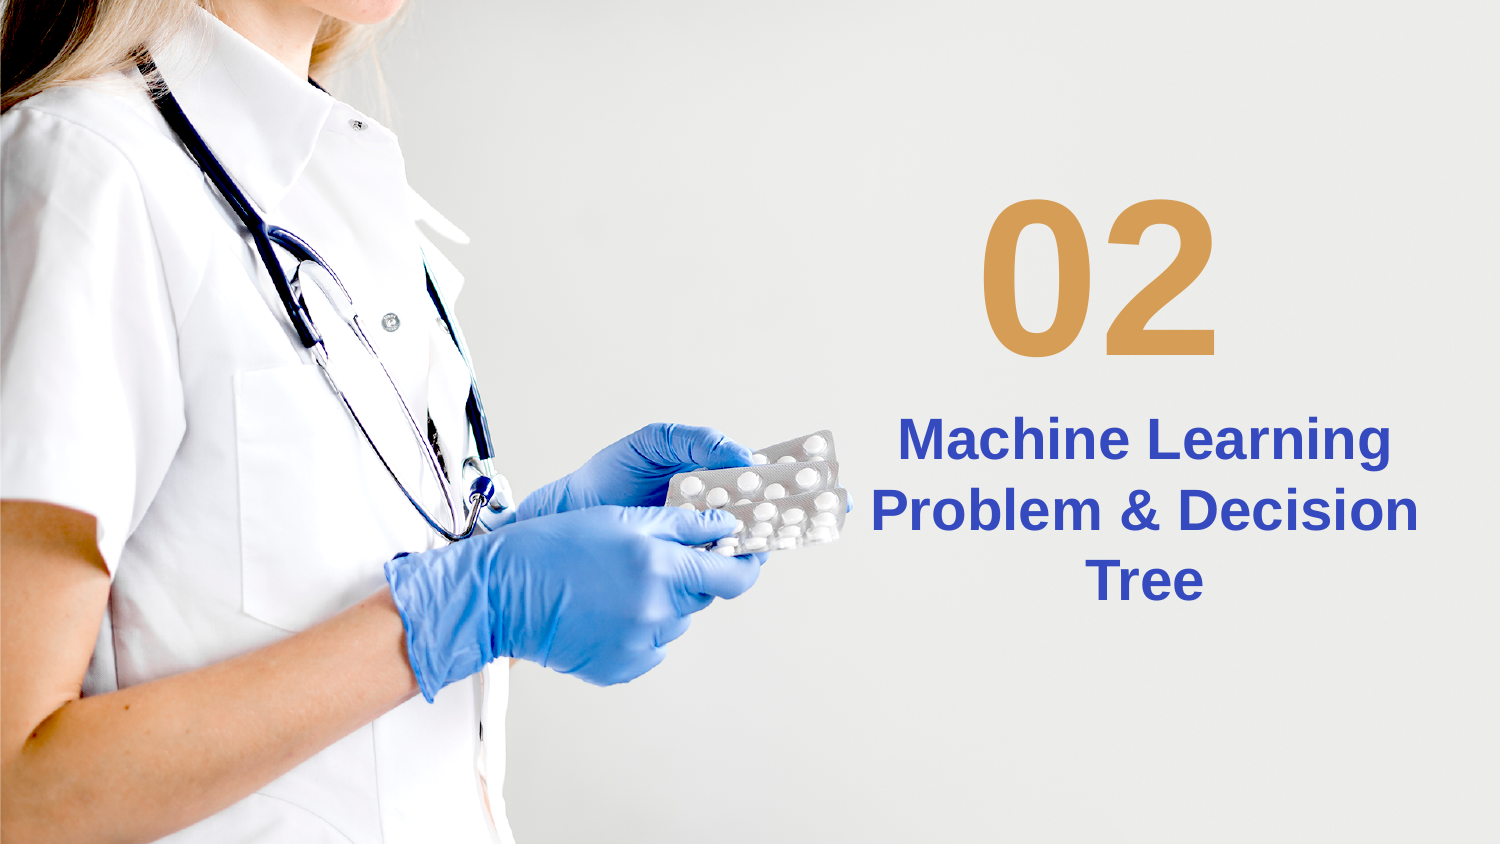

02
# Machine Learning Problem & Decision Tree